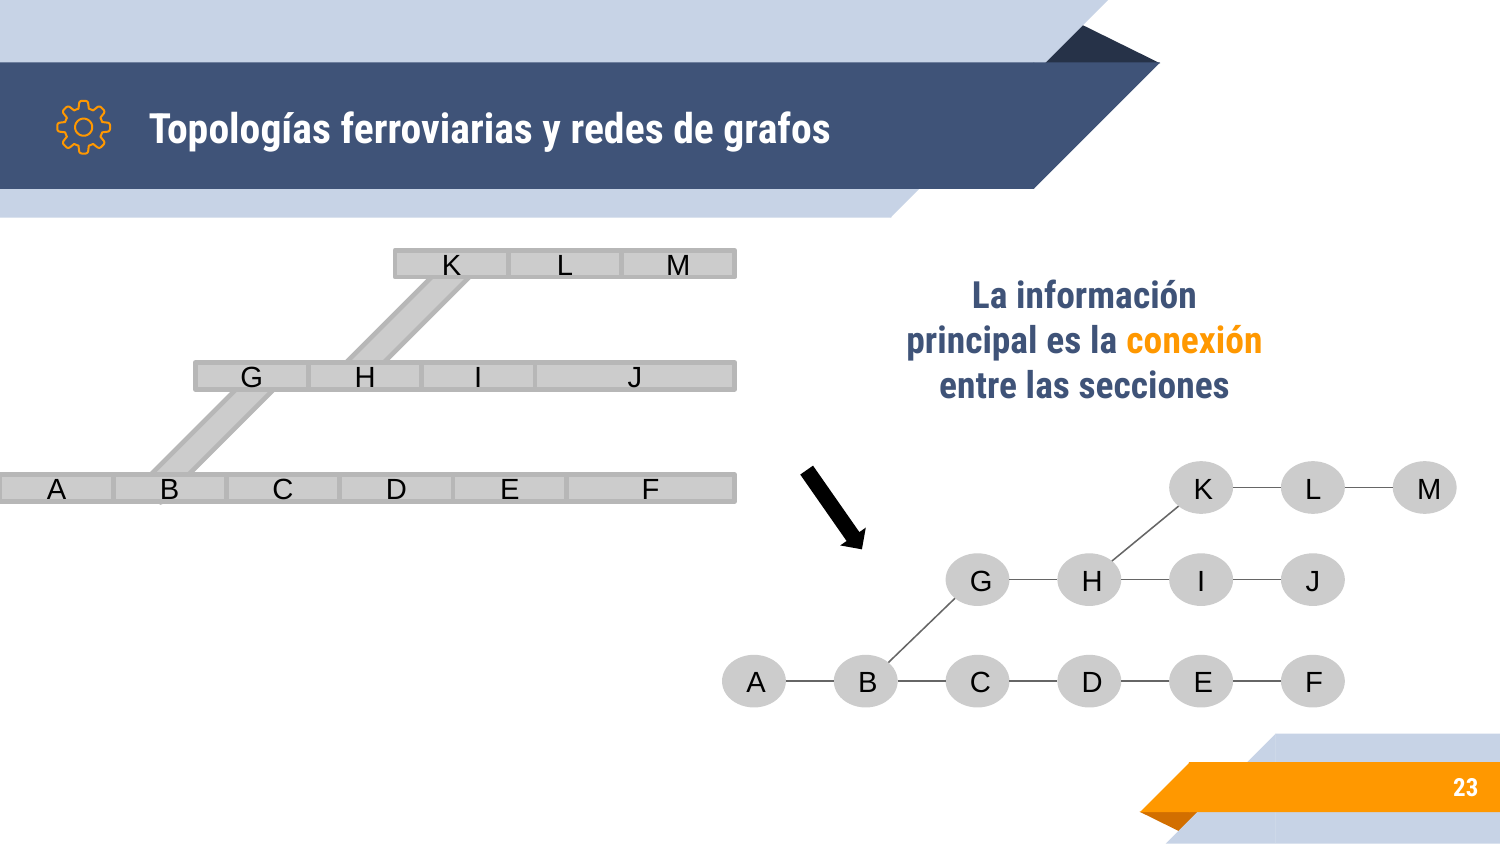

# Topologías ferroviarias y redes de grafos

K
L
M
La información principal es la conexión entre las secciones

G
H
I
J

K
L
M
A
B
C
D
E
F

G
H
I
J
A
B
C
D
E
F
23